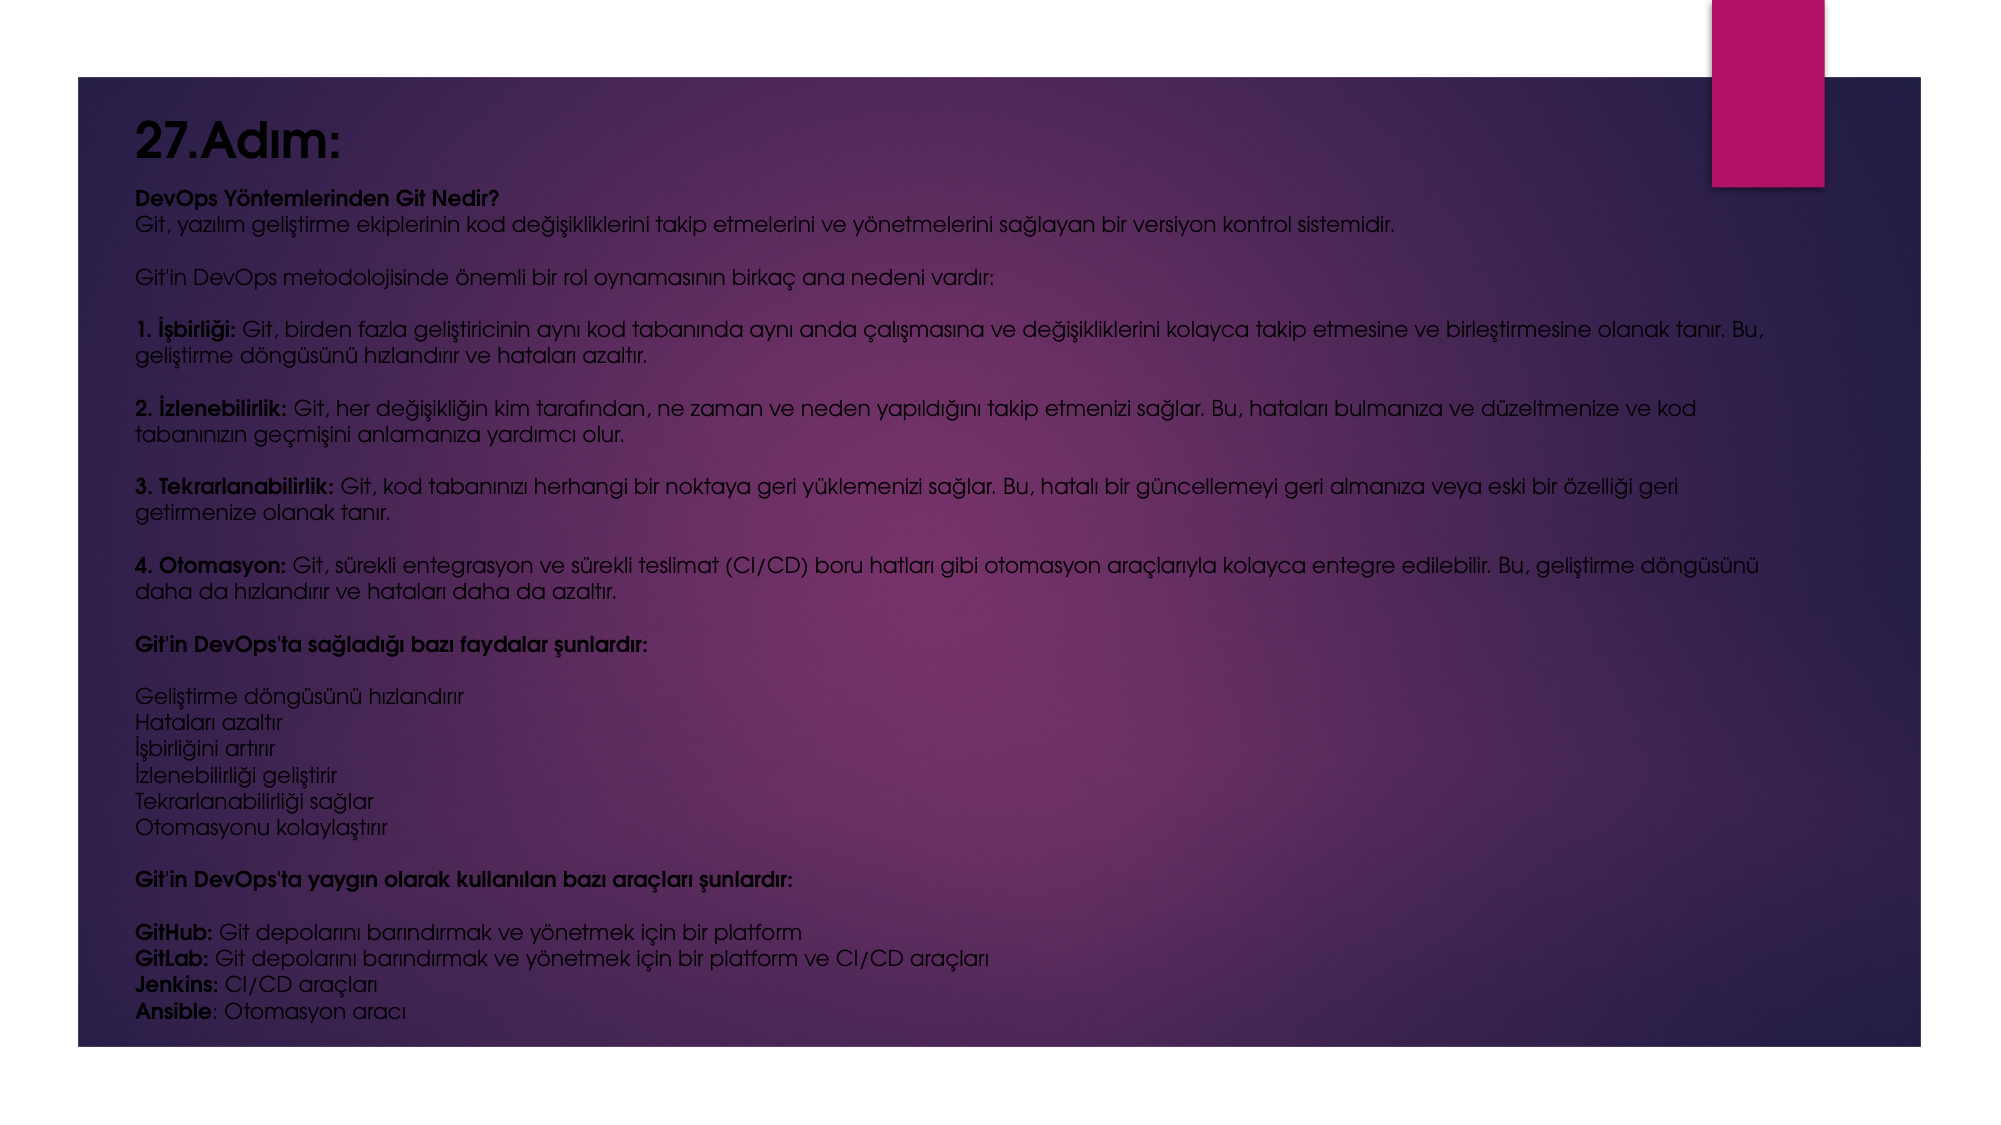

27.Adım:
DevOps Yöntemlerinden Git Nedir?
Git, yazılım geliştirme ekiplerinin kod değişikliklerini takip etmelerini ve yönetmelerini sağlayan bir versiyon kontrol sistemidir.

Git'in DevOps metodolojisinde önemli bir rol oynamasının birkaç ana nedeni vardır:

1. İşbirliği: Git, birden fazla geliştiricinin aynı kod tabanında aynı anda çalışmasına ve değişikliklerini kolayca takip etmesine ve birleştirmesine olanak tanır. Bu, geliştirme döngüsünü hızlandırır ve hataları azaltır.

2. İzlenebilirlik: Git, her değişikliğin kim tarafından, ne zaman ve neden yapıldığını takip etmenizi sağlar. Bu, hataları bulmanıza ve düzeltmenize ve kod tabanınızın geçmişini anlamanıza yardımcı olur.

3. Tekrarlanabilirlik: Git, kod tabanınızı herhangi bir noktaya geri yüklemenizi sağlar. Bu, hatalı bir güncellemeyi geri almanıza veya eski bir özelliği geri getirmenize olanak tanır.

4. Otomasyon: Git, sürekli entegrasyon ve sürekli teslimat (CI/CD) boru hatları gibi otomasyon araçlarıyla kolayca entegre edilebilir. Bu, geliştirme döngüsünü daha da hızlandırır ve hataları daha da azaltır.

Git'in DevOps'ta sağladığı bazı faydalar şunlardır:

Geliştirme döngüsünü hızlandırır
Hataları azaltır
İşbirliğini artırır
İzlenebilirliği geliştirir
Tekrarlanabilirliği sağlar
Otomasyonu kolaylaştırır

Git'in DevOps'ta yaygın olarak kullanılan bazı araçları şunlardır:

GitHub: Git depolarını barındırmak ve yönetmek için bir platform
GitLab: Git depolarını barındırmak ve yönetmek için bir platform ve CI/CD araçları
Jenkins: CI/CD araçları
Ansible: Otomasyon aracı